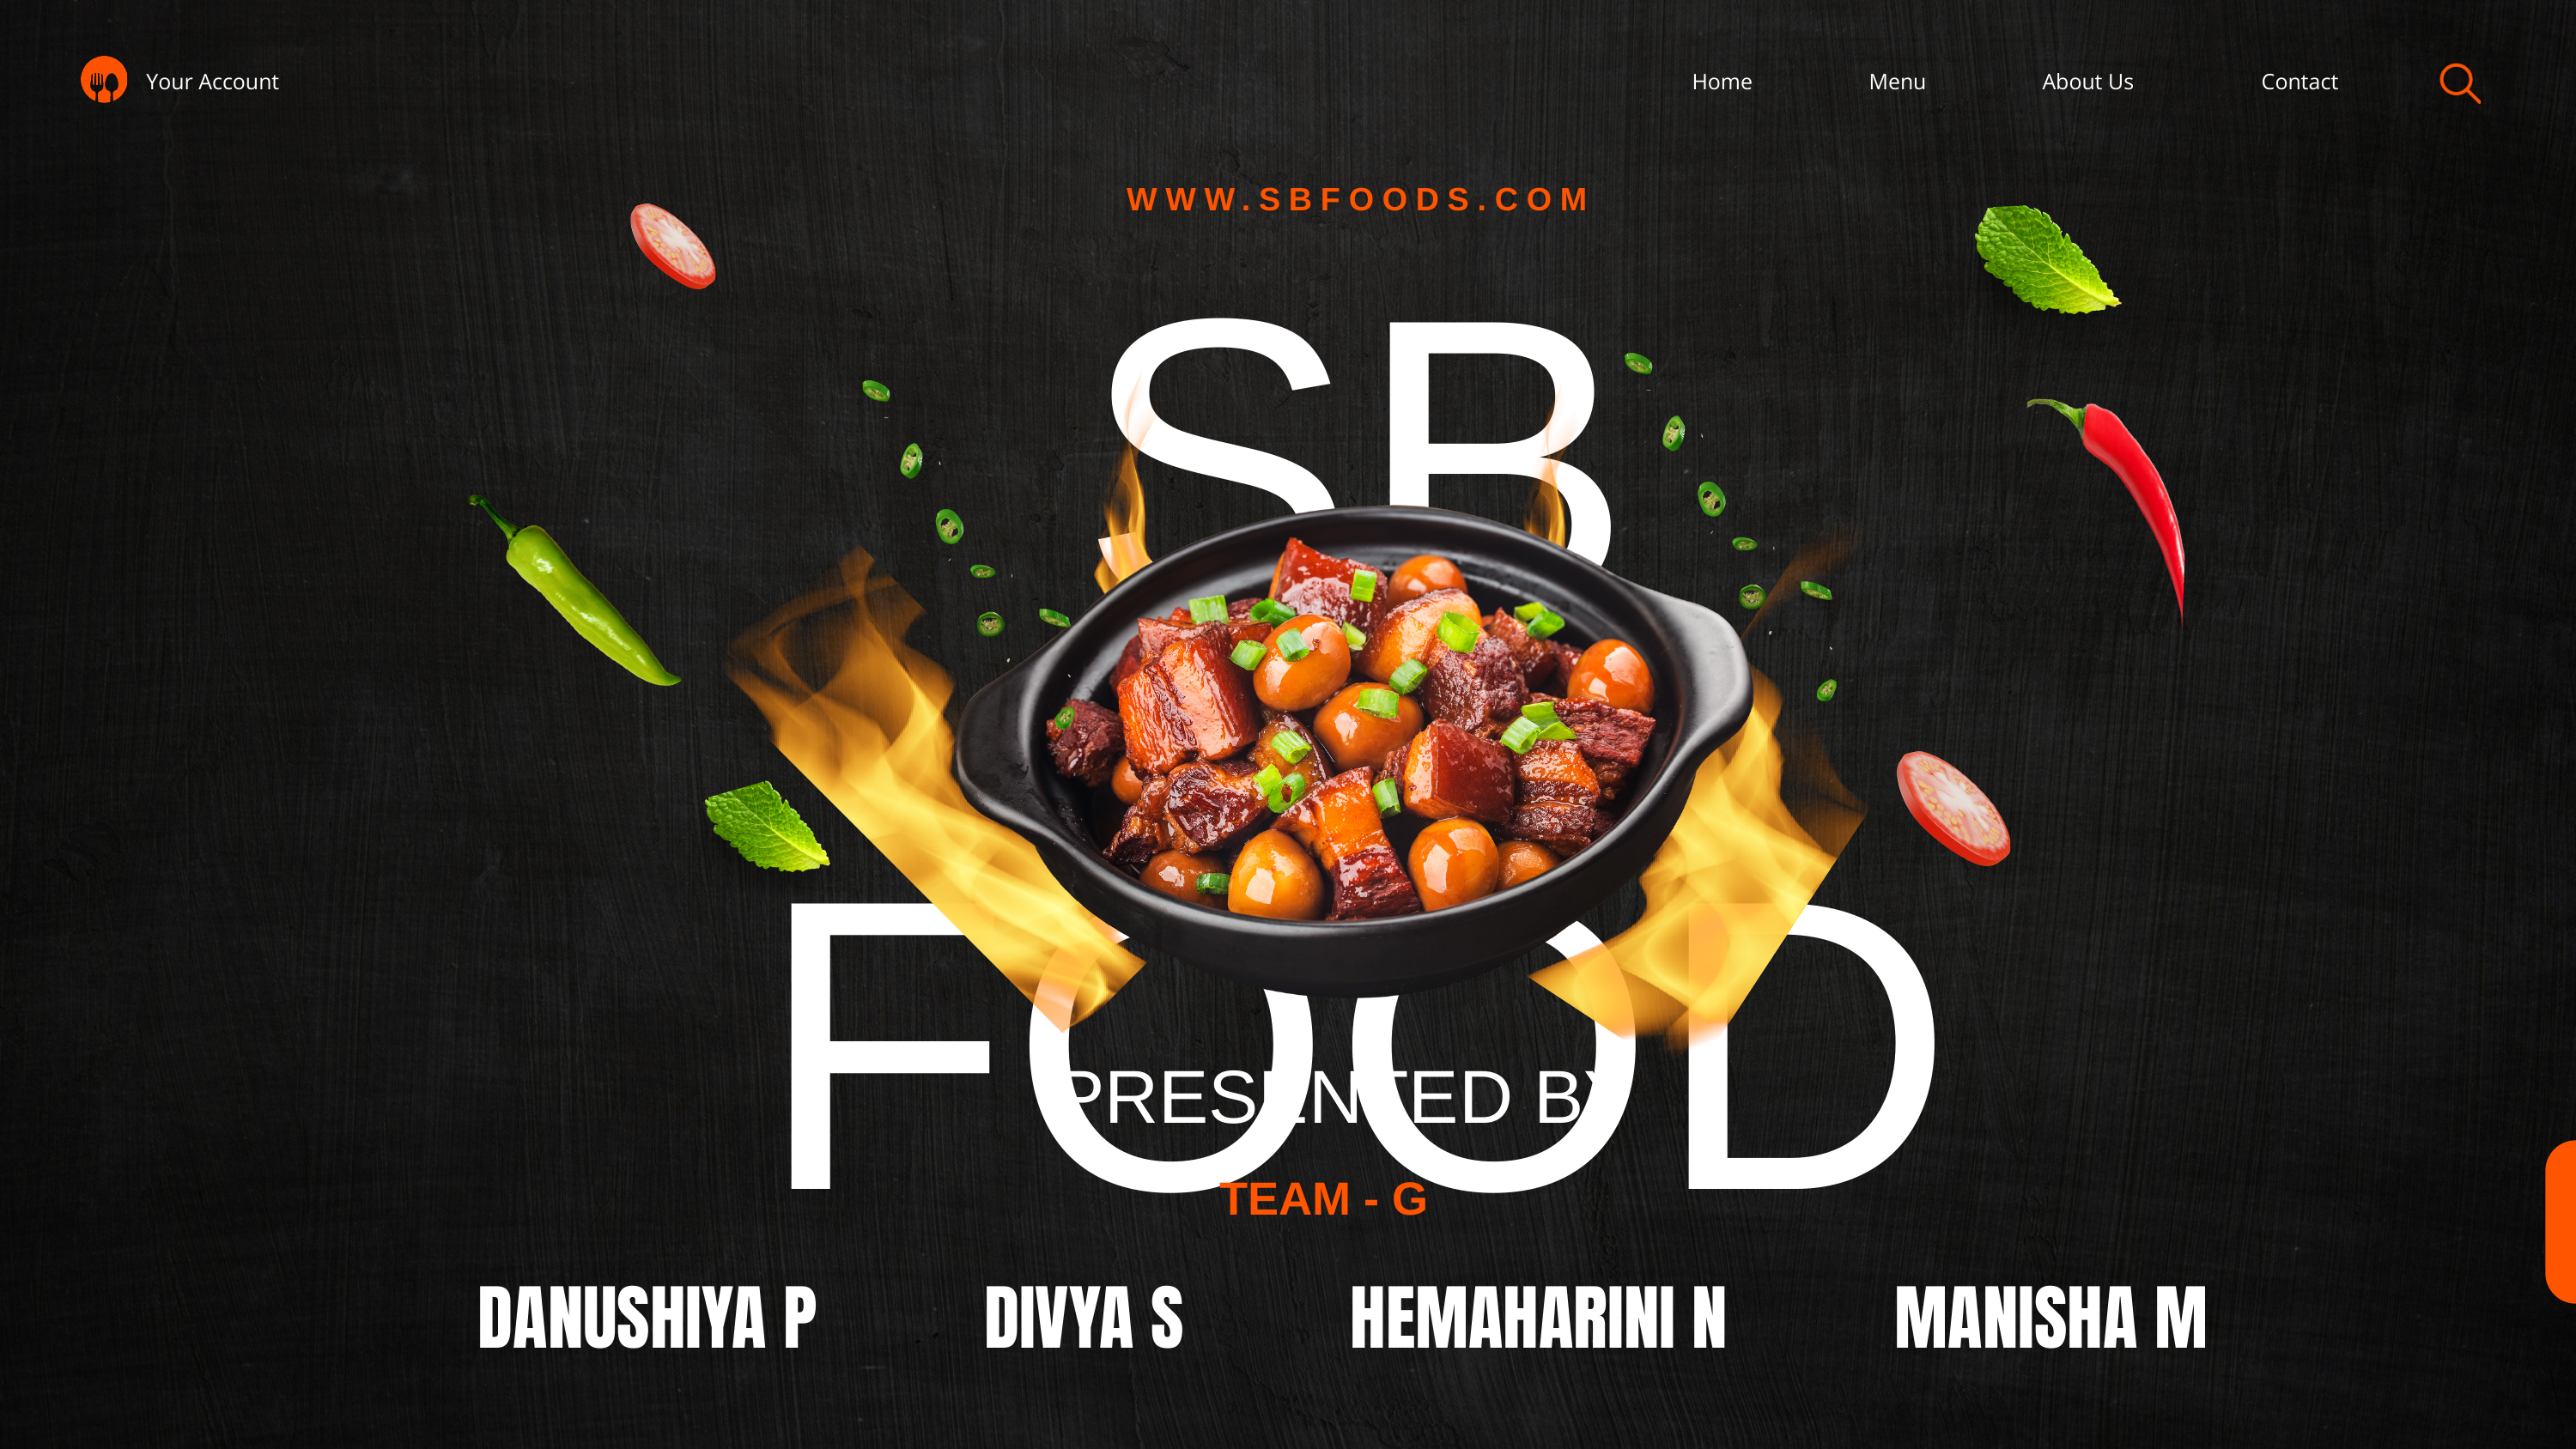

Your Account
Home
Menu
About Us
Contact
SB FOODS
WWW.SBFOODS.COM

PRESENTED BY

TEAM - G
DANUSHIYA P          DIVYA S          HEMAHARINI N          MANISHA M